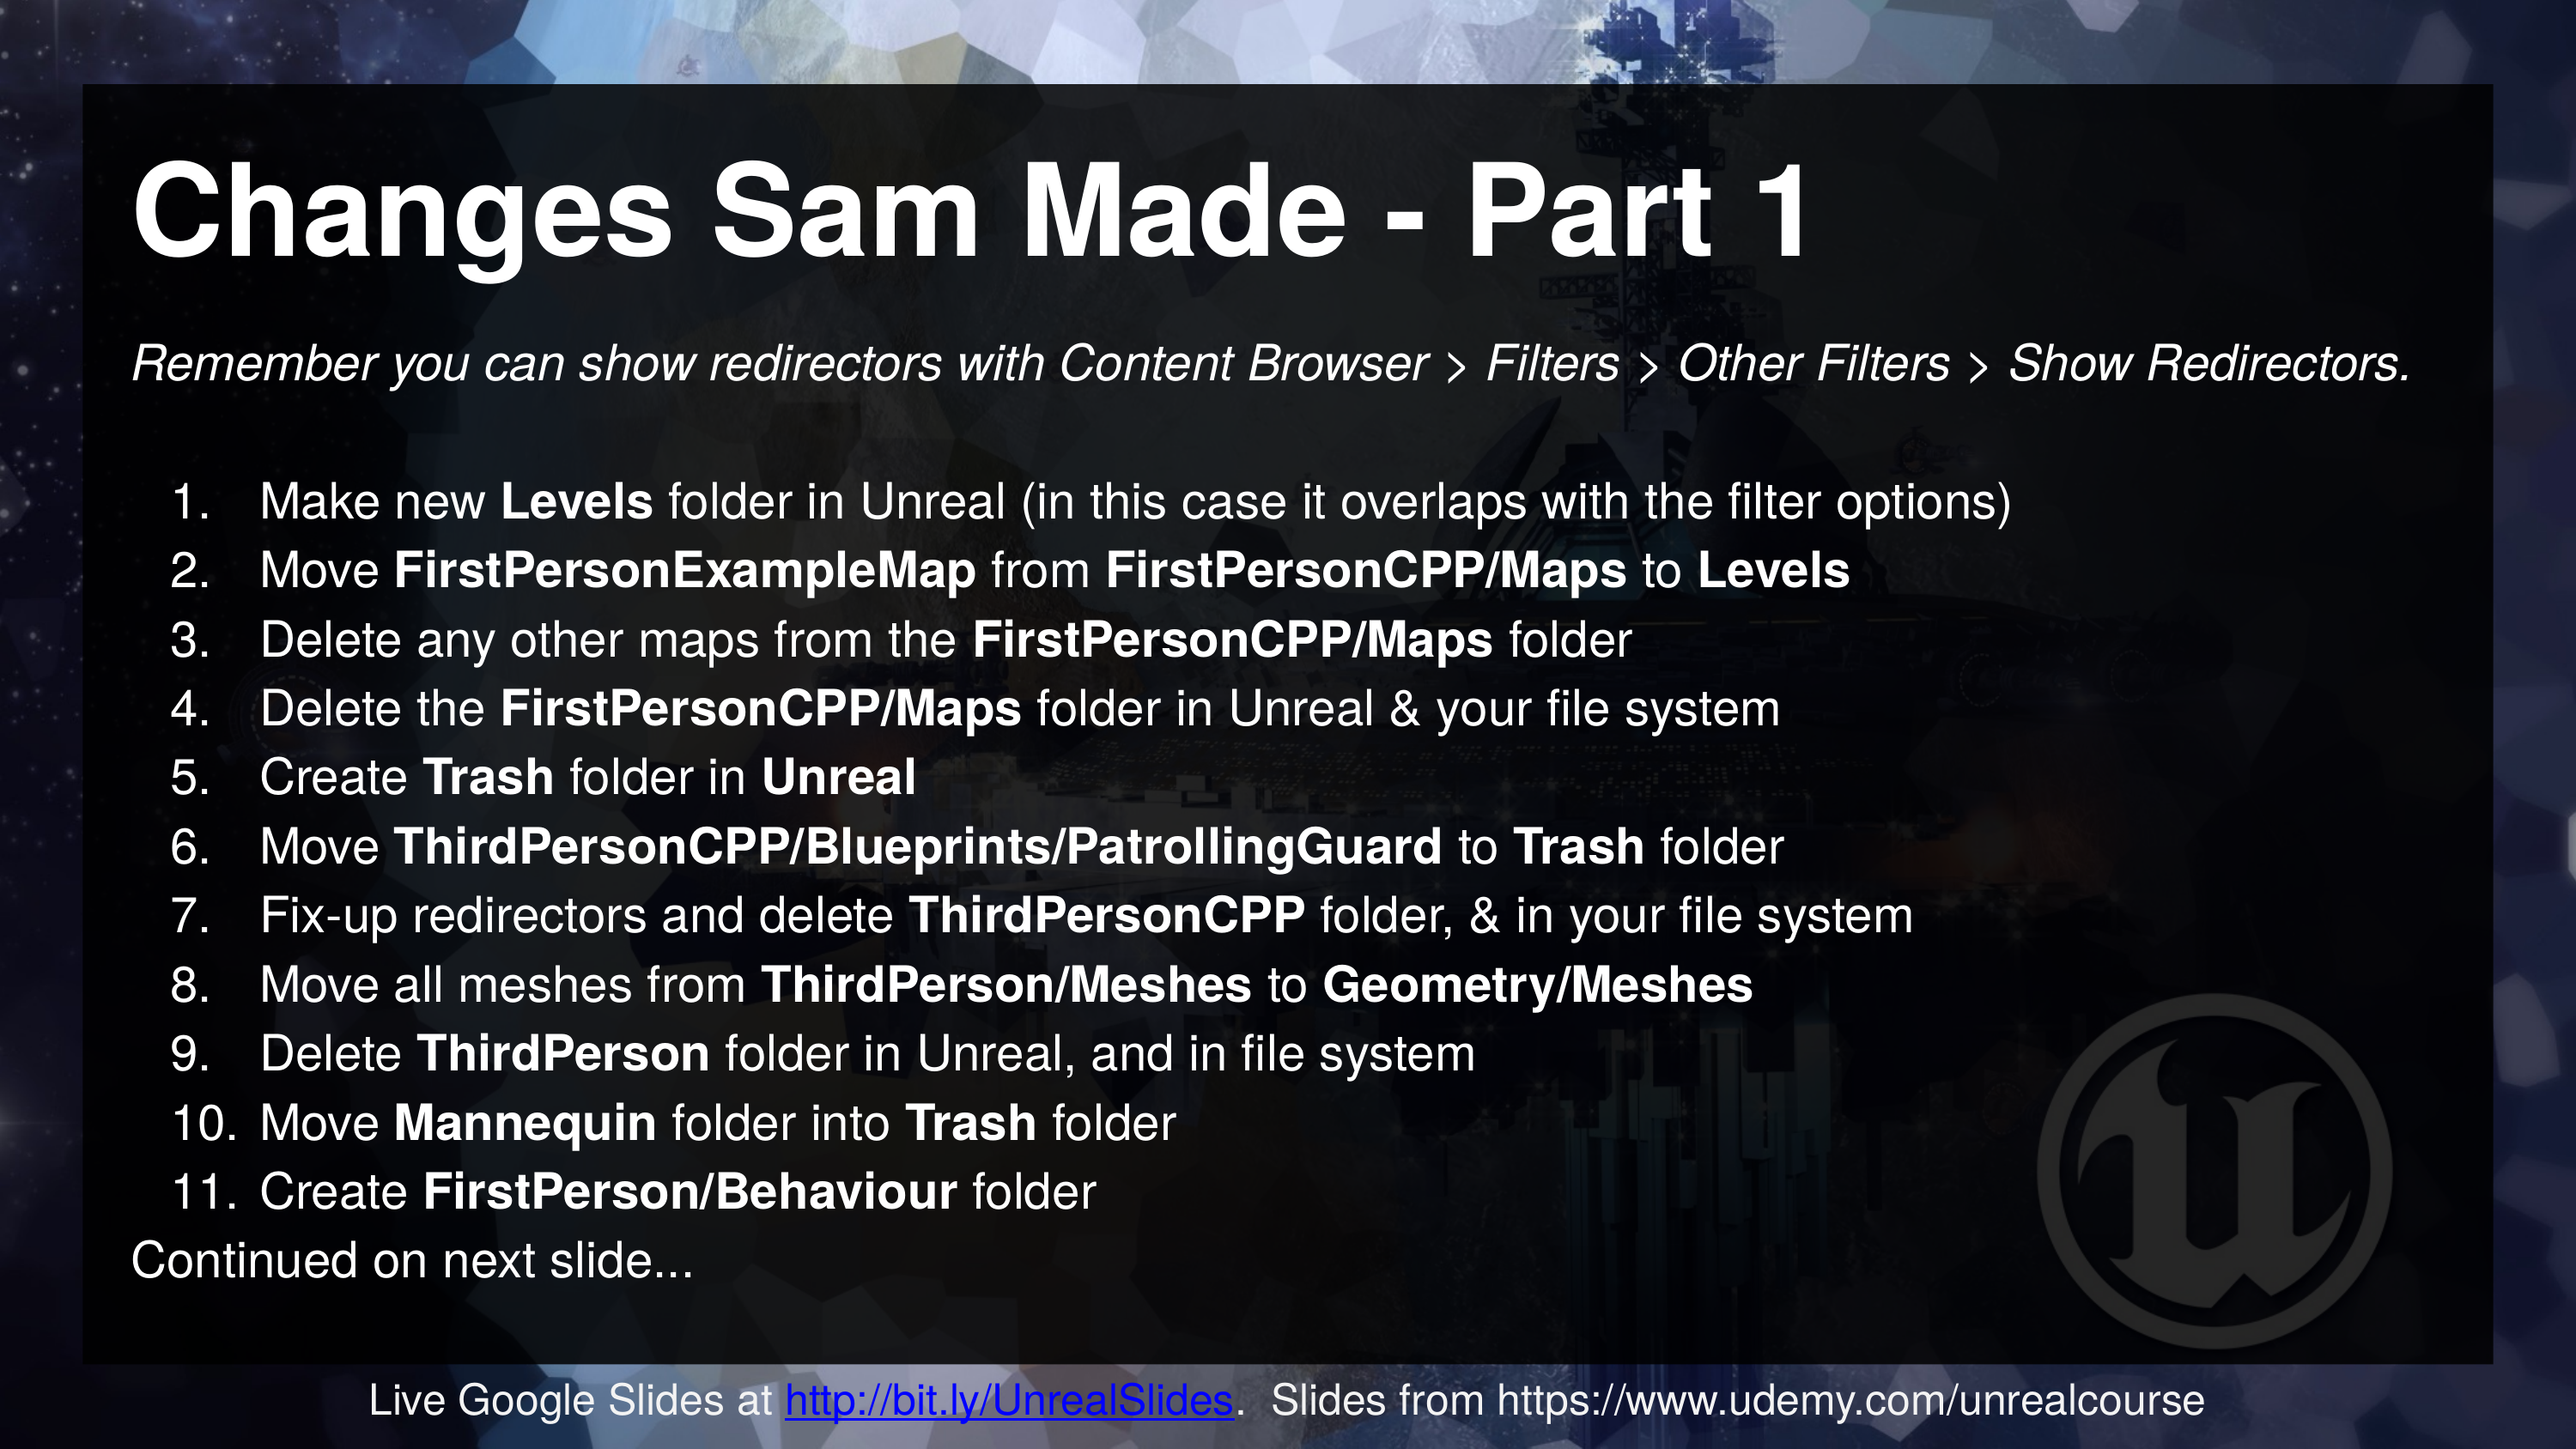

# Changes Sam Made - Part 1
Remember you can show redirectors with Content Browser > Filters > Other Filters > Show Redirectors.

Make new Levels folder in Unreal (in this case it overlaps with the filter options)
Move FirstPersonExampleMap from FirstPersonCPP/Maps to Levels
Delete any other maps from the FirstPersonCPP/Maps folder
Delete the FirstPersonCPP/Maps folder in Unreal & your file system
Create Trash folder in Unreal
Move ThirdPersonCPP/Blueprints/PatrollingGuard to Trash folder
Fix-up redirectors and delete ThirdPersonCPP folder, & in your file system
Move all meshes from ThirdPerson/Meshes to Geometry/Meshes
Delete ThirdPerson folder in Unreal, and in file system
Move Mannequin folder into Trash folder
Create FirstPerson/Behaviour folder
Continued on next slide...